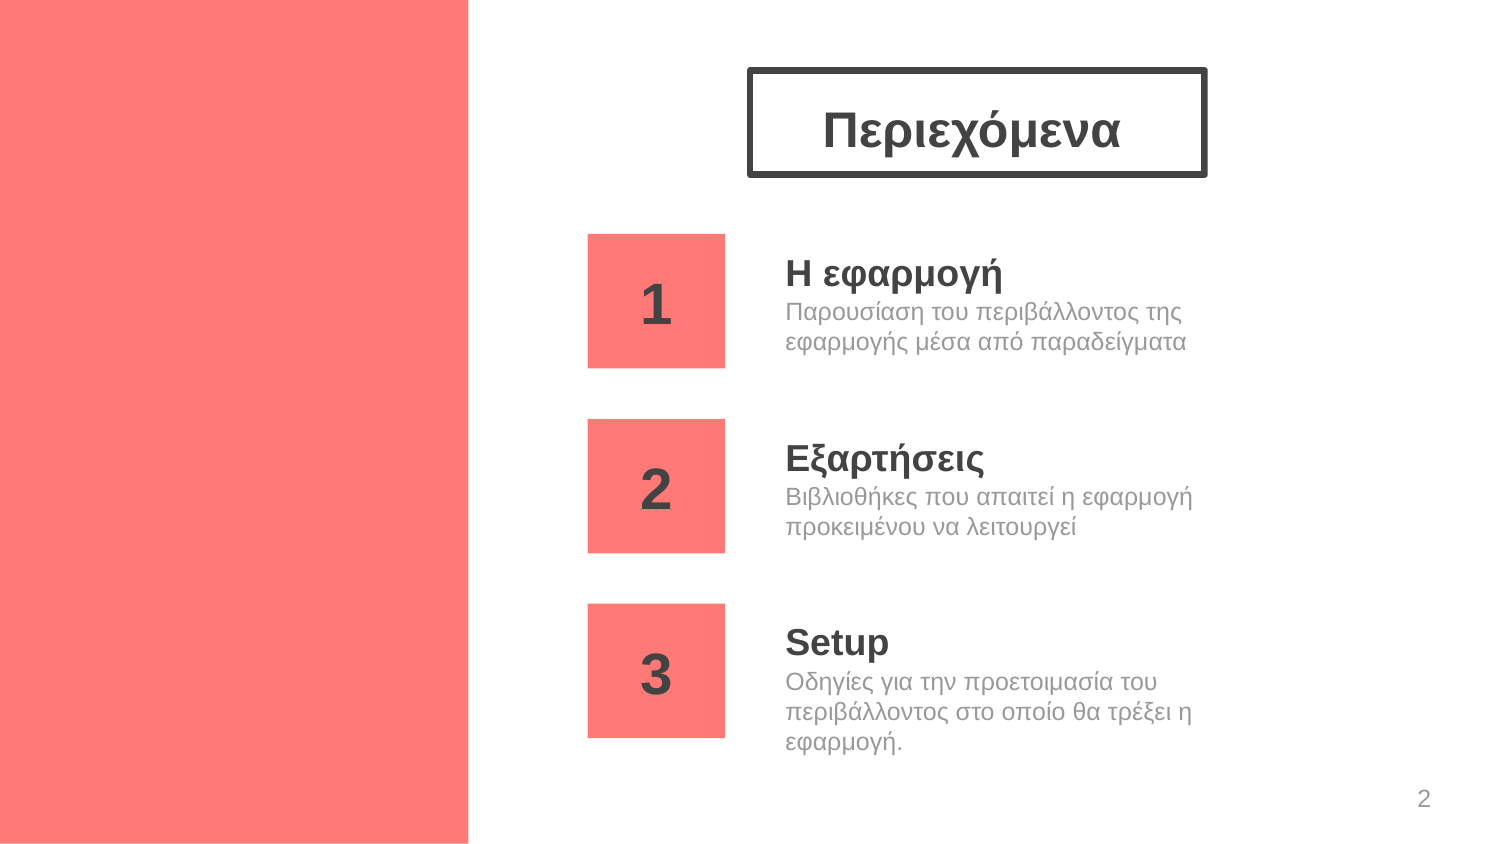

# Περιεχόμενα
Η εφαρμογή
1
Παρουσίαση του περιβάλλοντος της εφαρμογής μέσα από παραδείγματα
Εξαρτήσεις
2
Βιβλιοθήκες που απαιτεί η εφαρμογή προκειμένου να λειτουργεί
Setup
3
Οδηγίες για την προετοιμασία του περιβάλλοντος στο οποίο θα τρέξει η εφαρμογή.
2